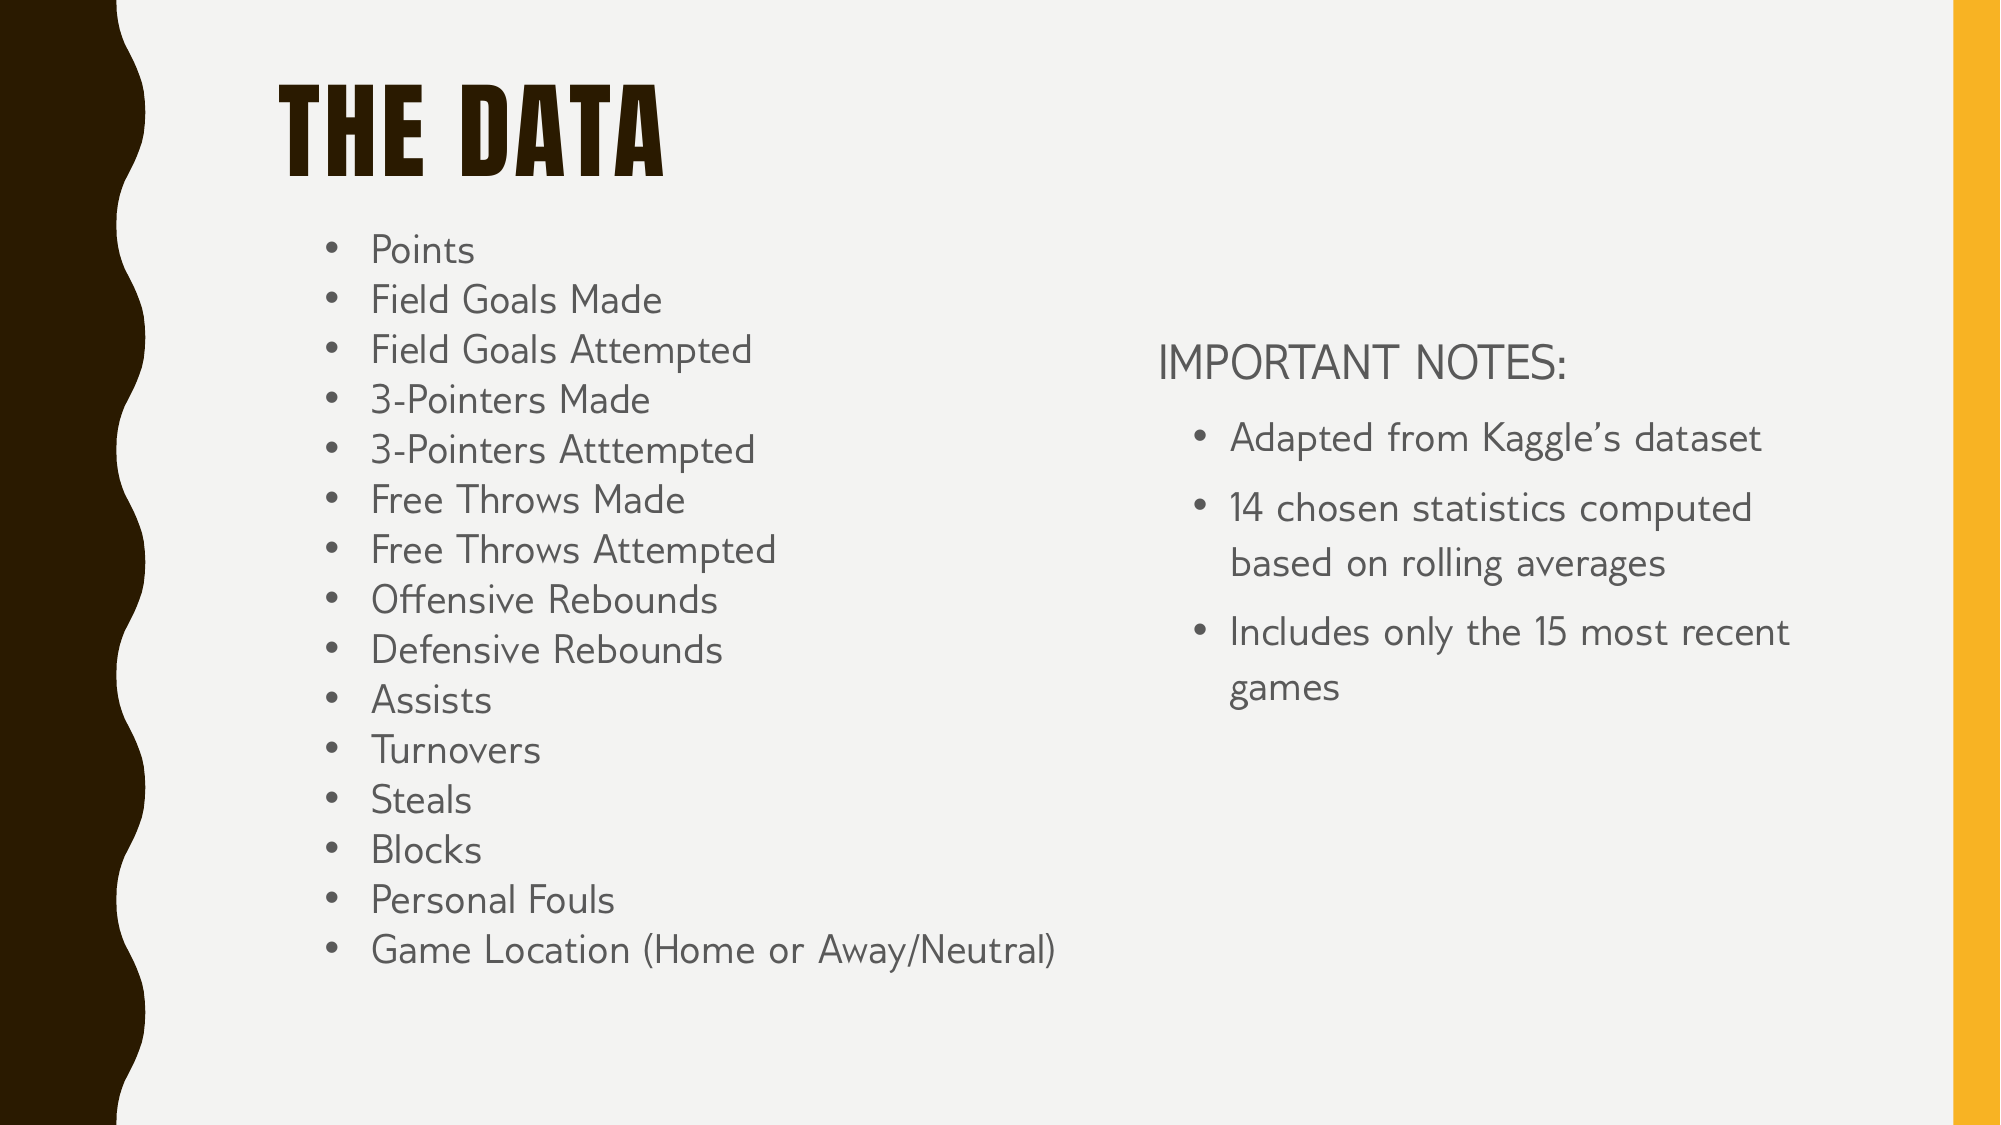

# The data
Points
Field Goals Made
Field Goals Attempted
3-Pointers Made
3-Pointers Atttempted
Free Throws Made
Free Throws Attempted
Offensive Rebounds
Defensive Rebounds
Assists
Turnovers
Steals
Blocks
Personal Fouls
Game Location (Home or Away/Neutral)
IMPORTANT NOTES:
Adapted from Kaggle’s dataset
14 chosen statistics computed based on rolling averages
Includes only the 15 most recent games